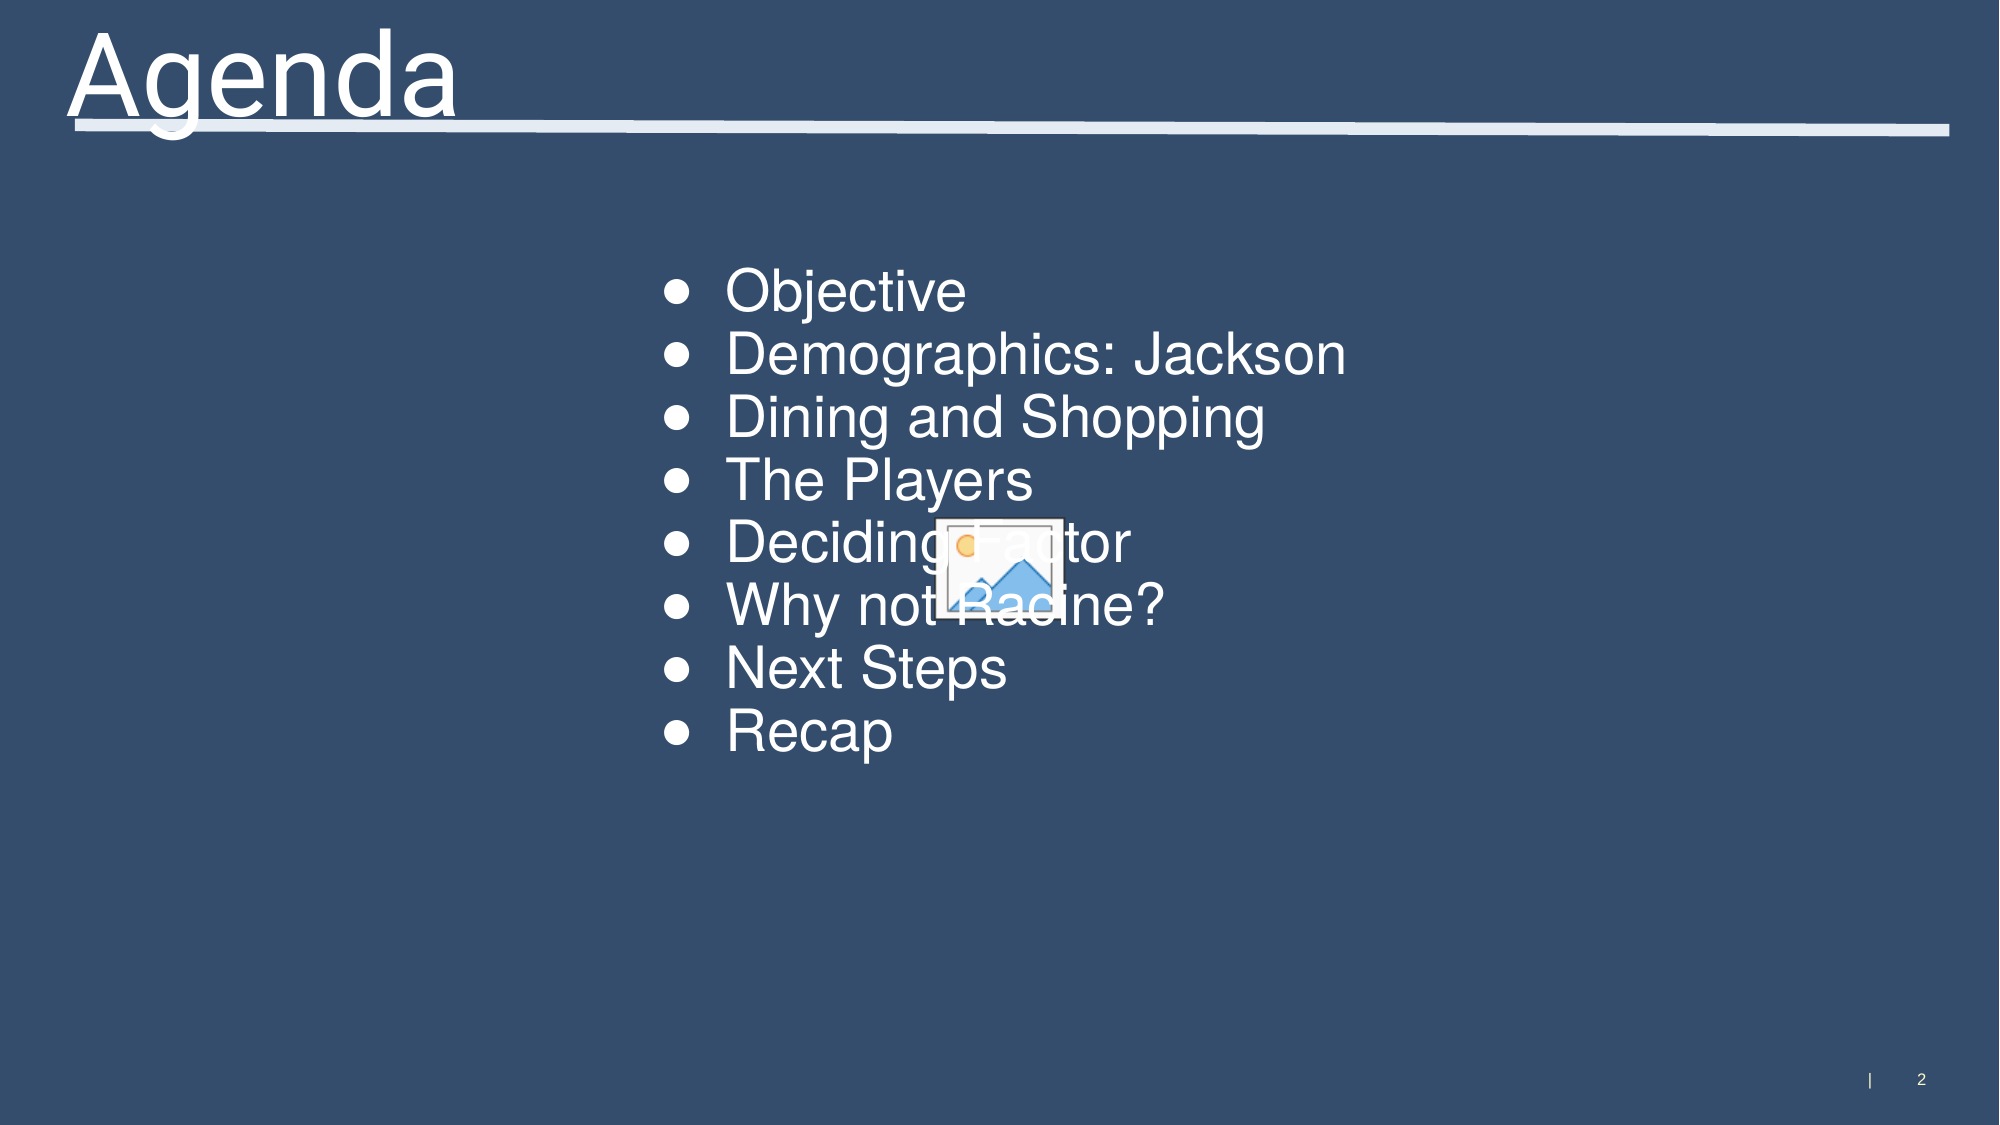

# Agenda

Objective
Demographics: Jackson
Dining and Shopping
The Players
Deciding Factor
Why not Racine?
Next Steps
Recap